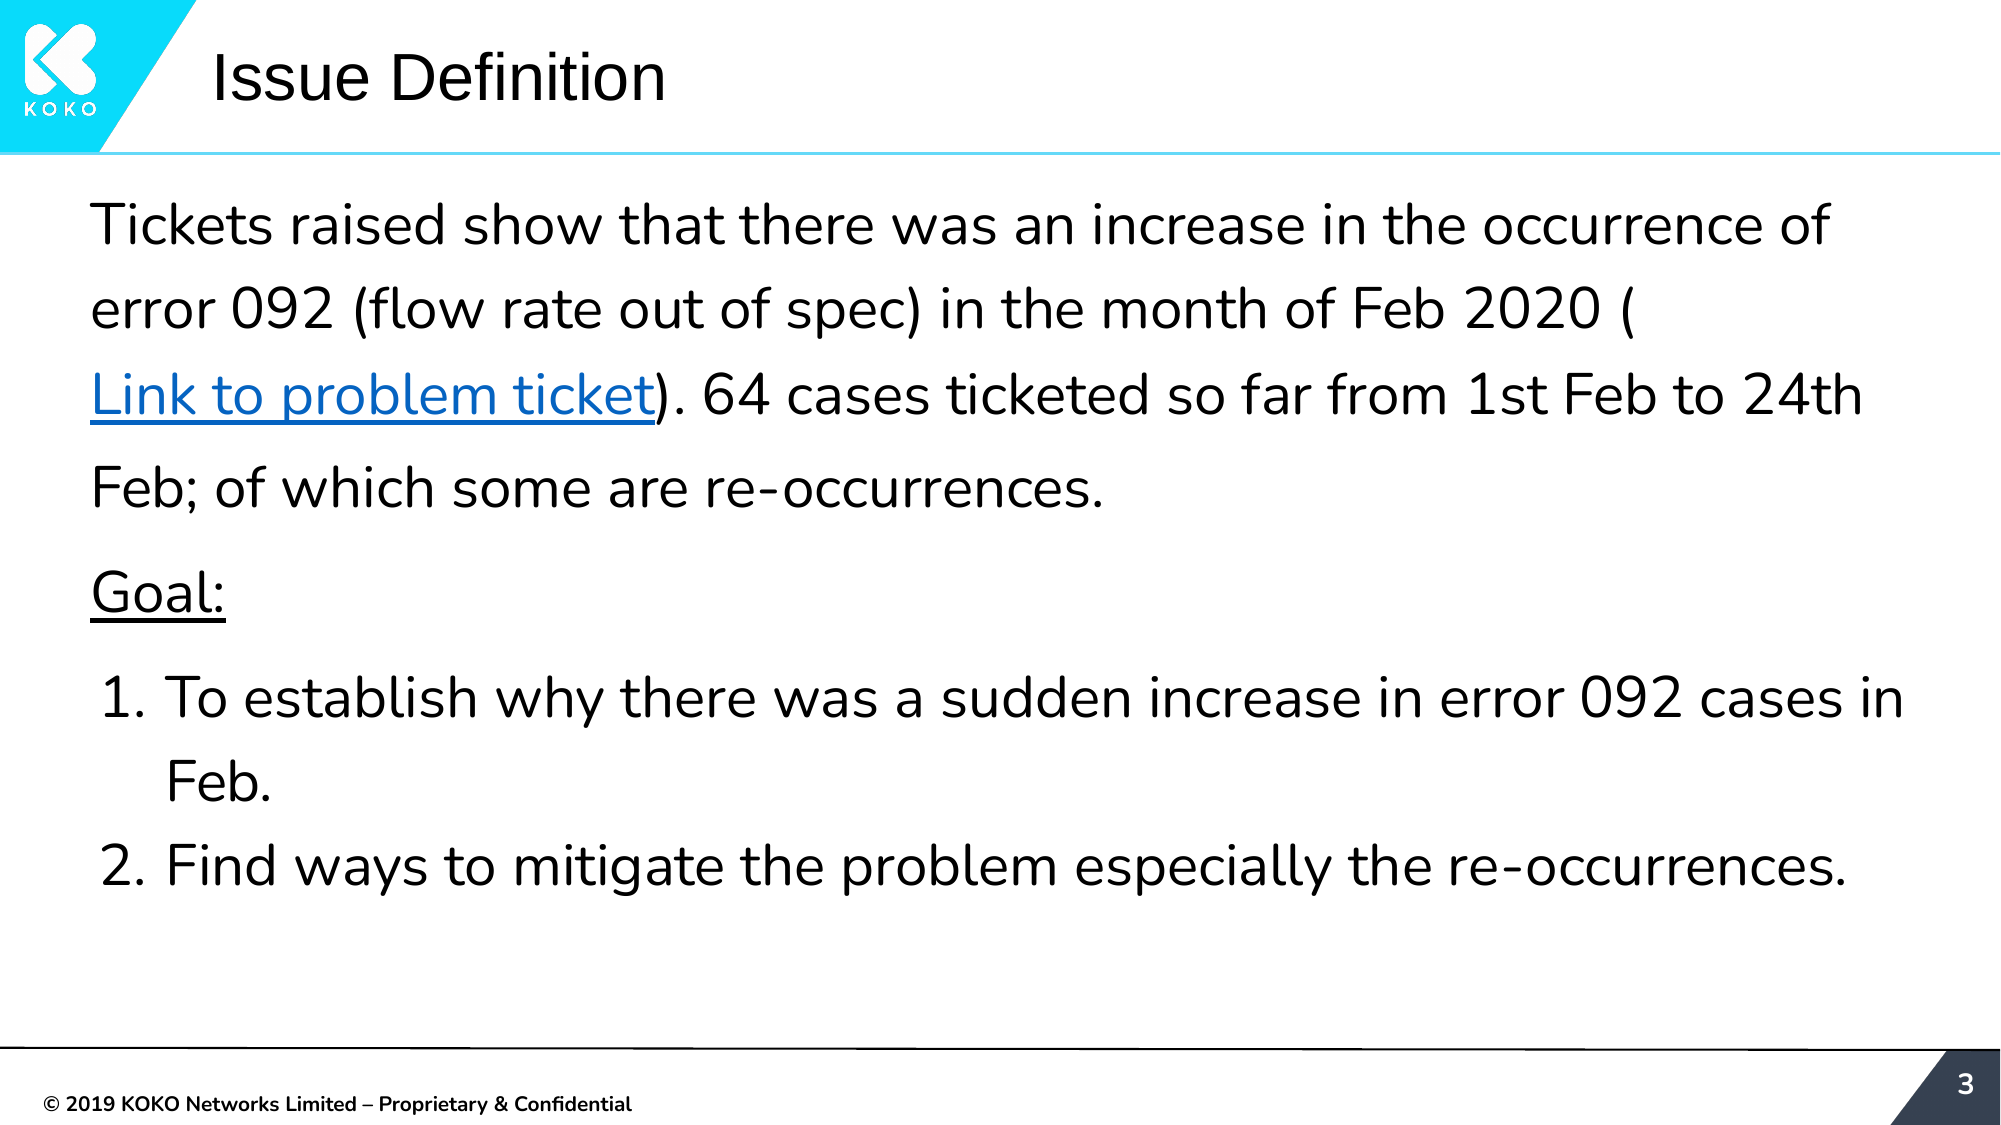

# Issue Definition
Tickets raised show that there was an increase in the occurrence of error 092 (flow rate out of spec) in the month of Feb 2020 (Link to problem ticket). 64 cases ticketed so far from 1st Feb to 24th Feb; of which some are re-occurrences.
Goal:
To establish why there was a sudden increase in error 092 cases in Feb.
Find ways to mitigate the problem especially the re-occurrences.

3